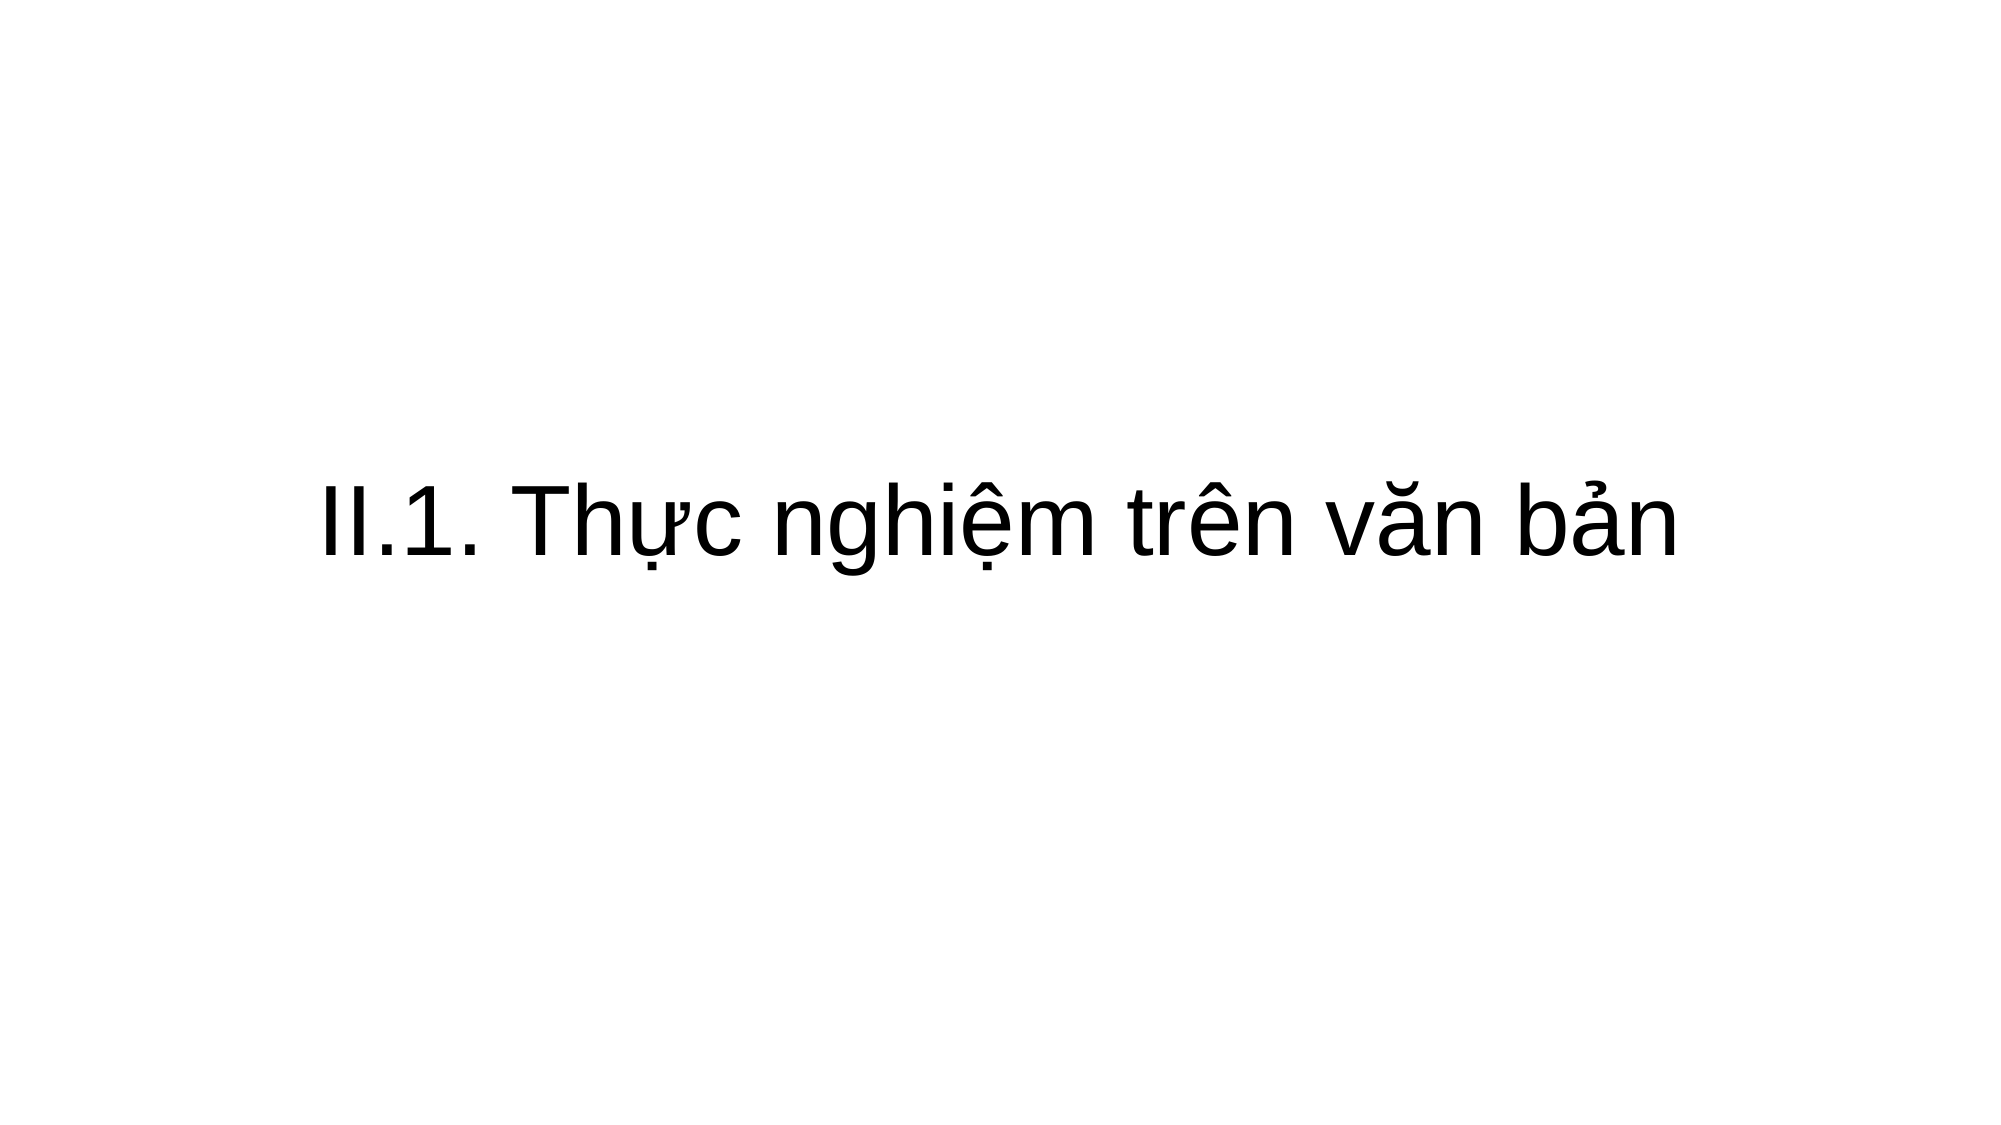

# II.1. Thực nghiệm trên văn bản